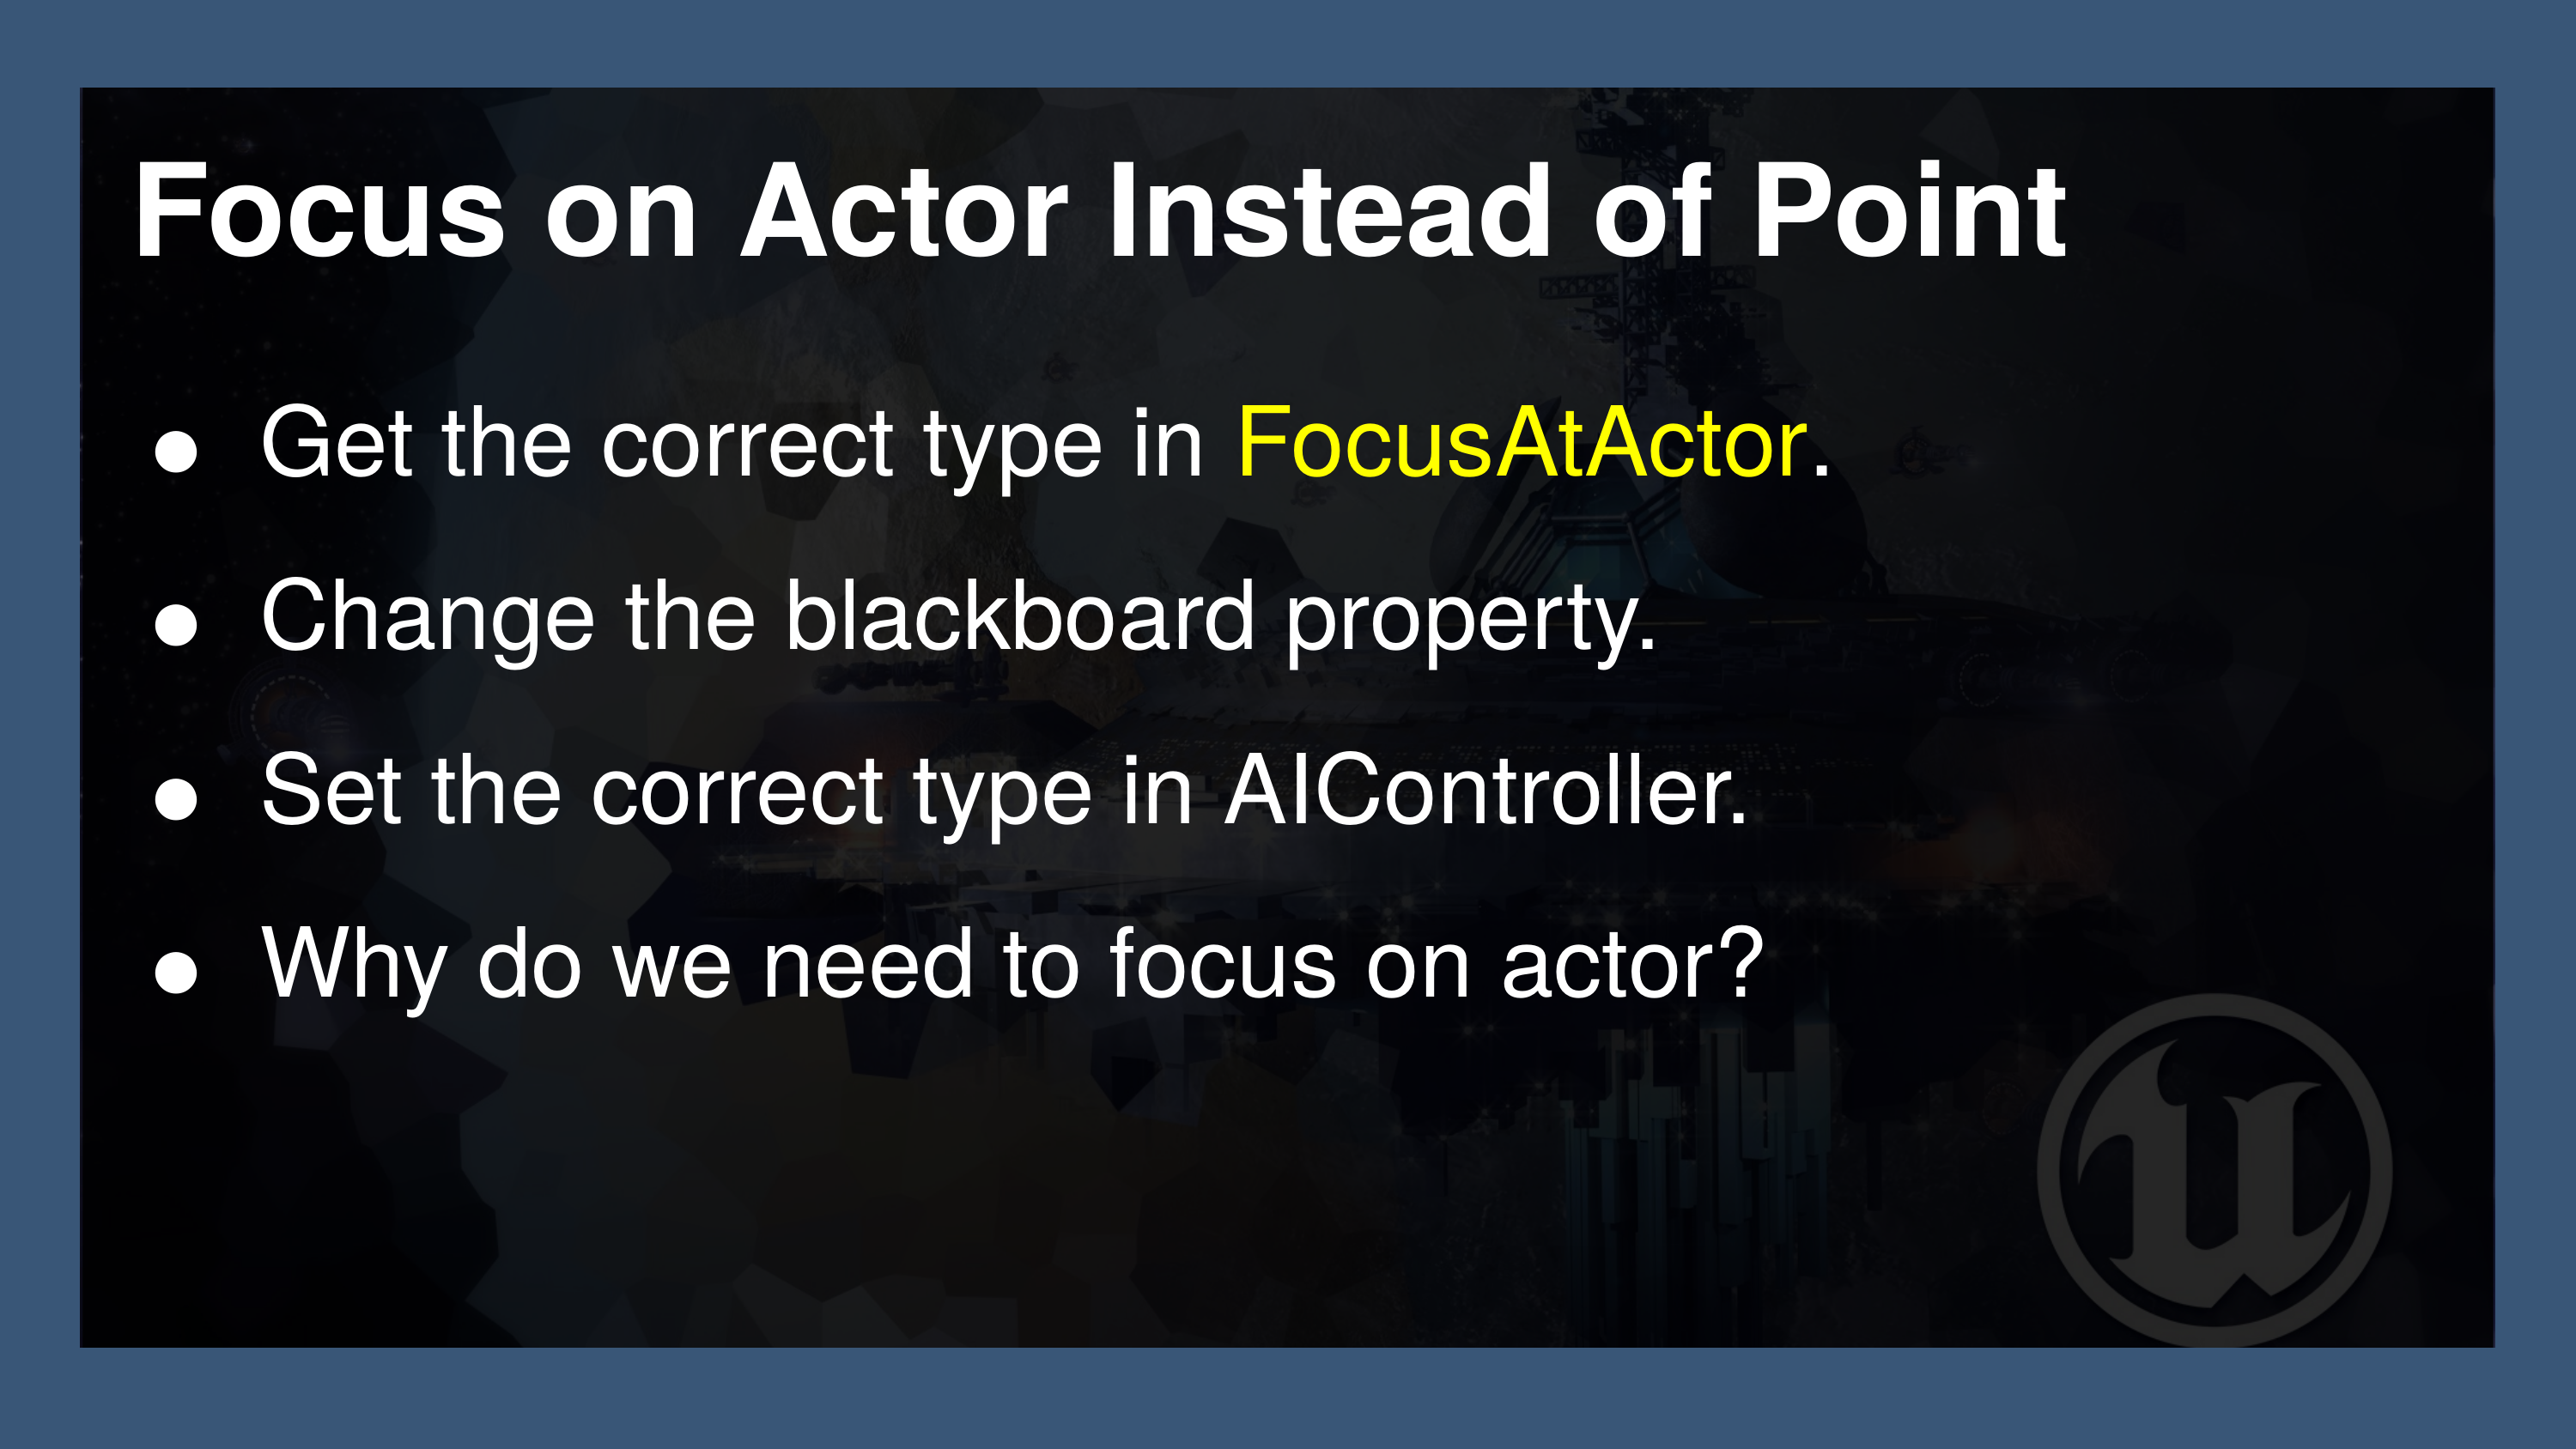

Focus on Actor Instead of Point
Get the correct type in FocusAtActor.
Change the blackboard property.
Set the correct type in AIController.
Why do we need to focus on actor?